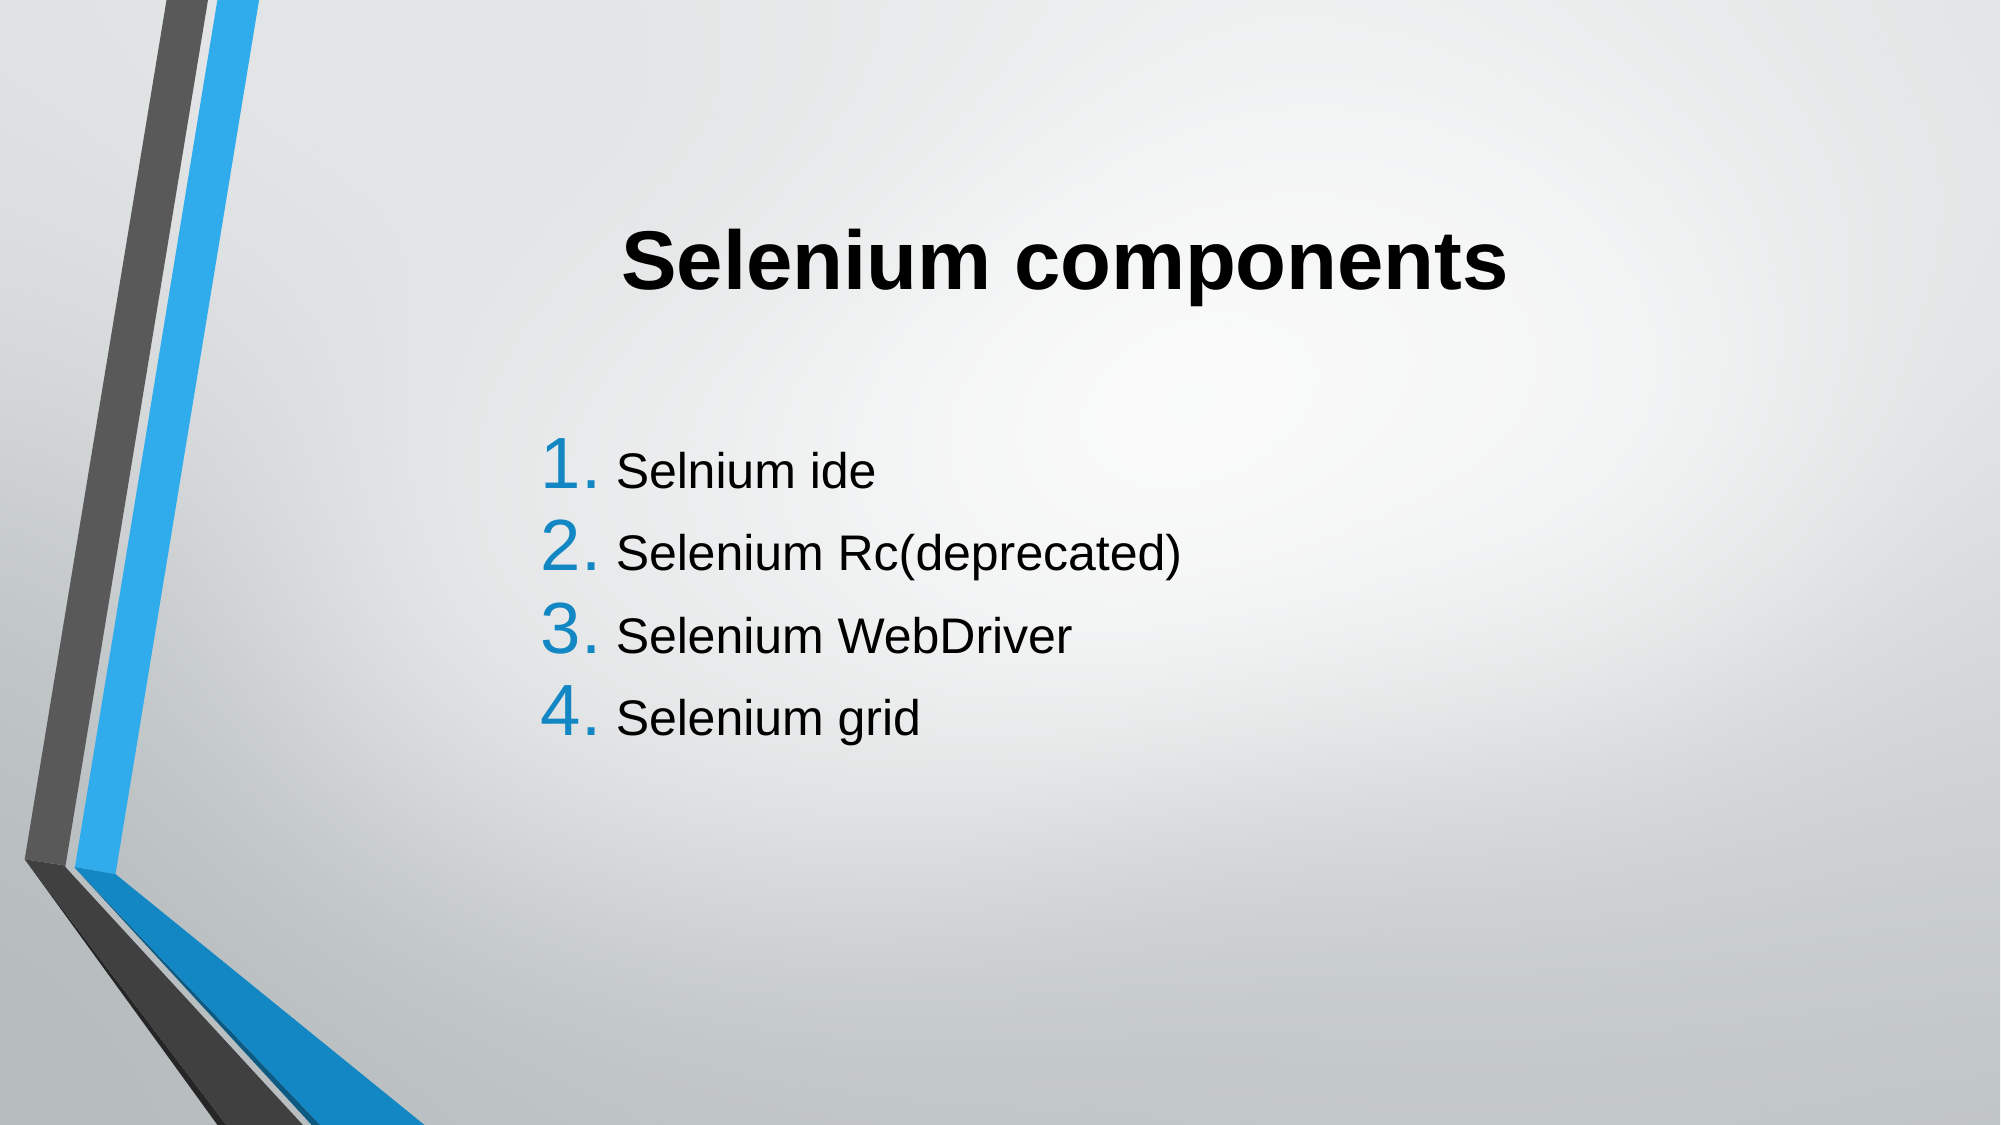

# Selenium components
Selnium ide
Selenium Rc(deprecated)
Selenium WebDriver
Selenium grid